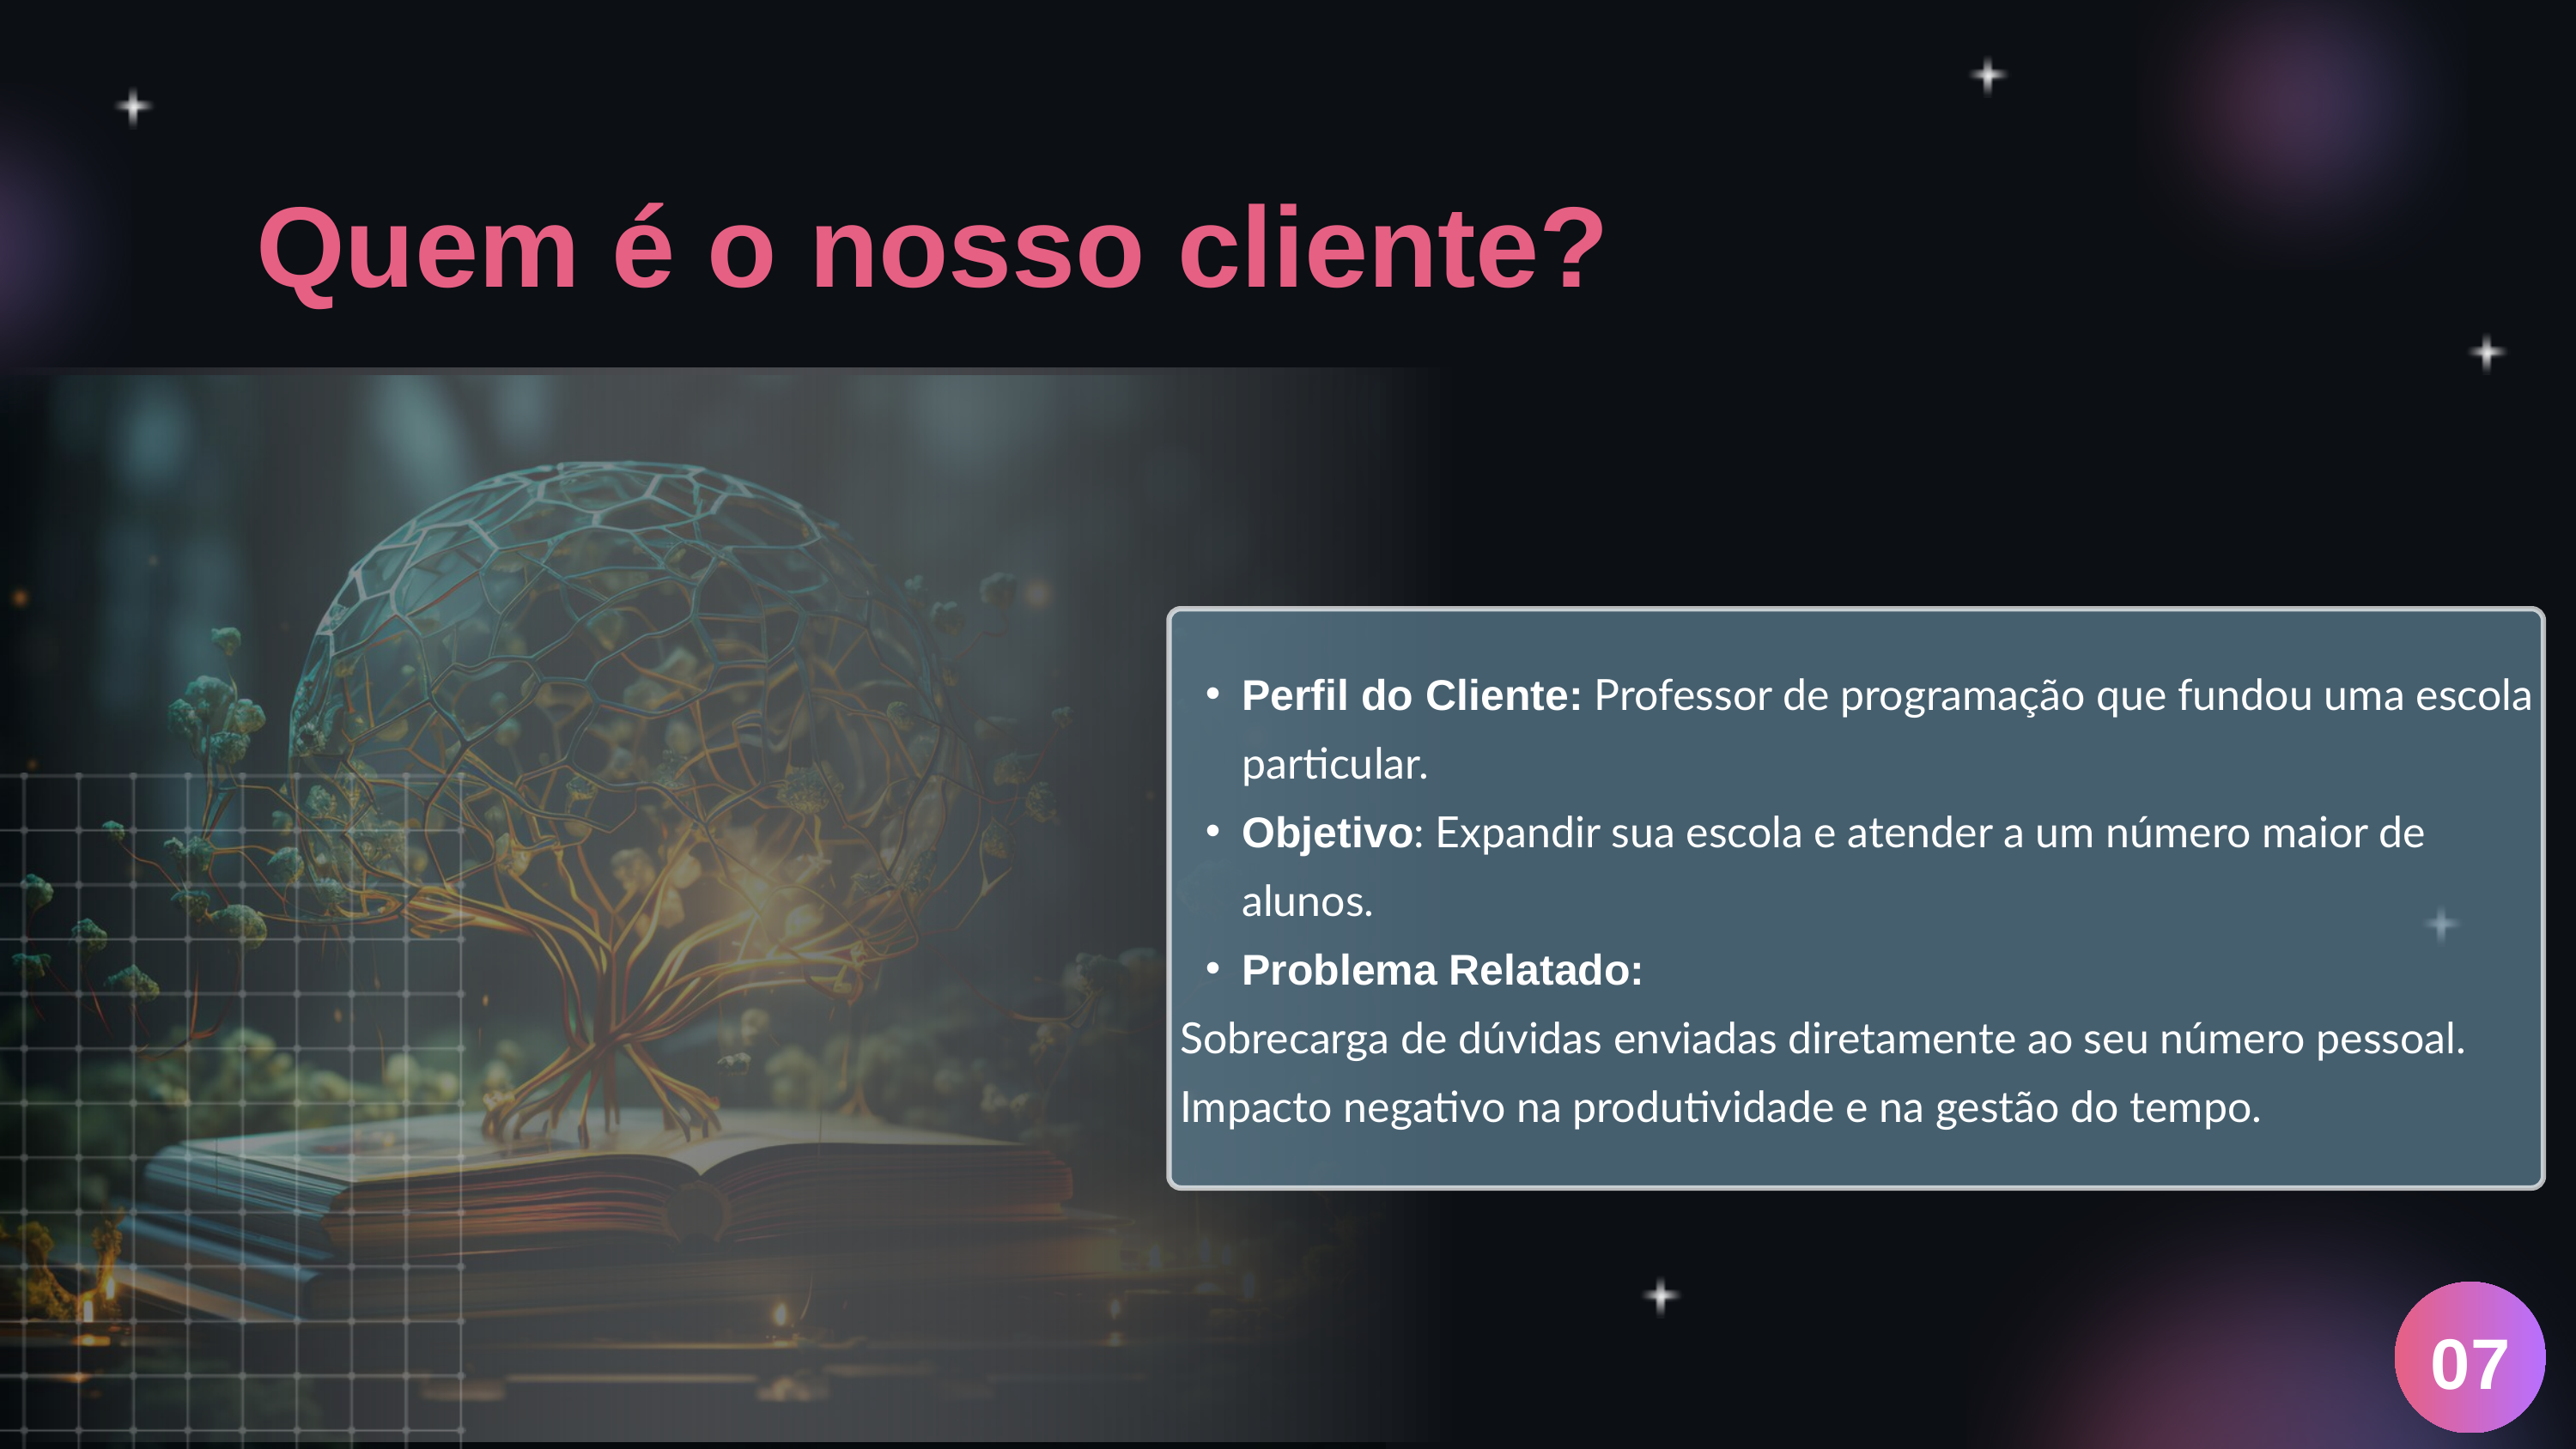

Quem é o nosso cliente?

Perfil do Cliente: Professor de programação que fundou uma escola particular.
Objetivo: Expandir sua escola e atender a um número maior de alunos.
Problema Relatado:
 Sobrecarga de dúvidas enviadas diretamente ao seu número pessoal.
 Impacto negativo na produtividade e na gestão do tempo.

07